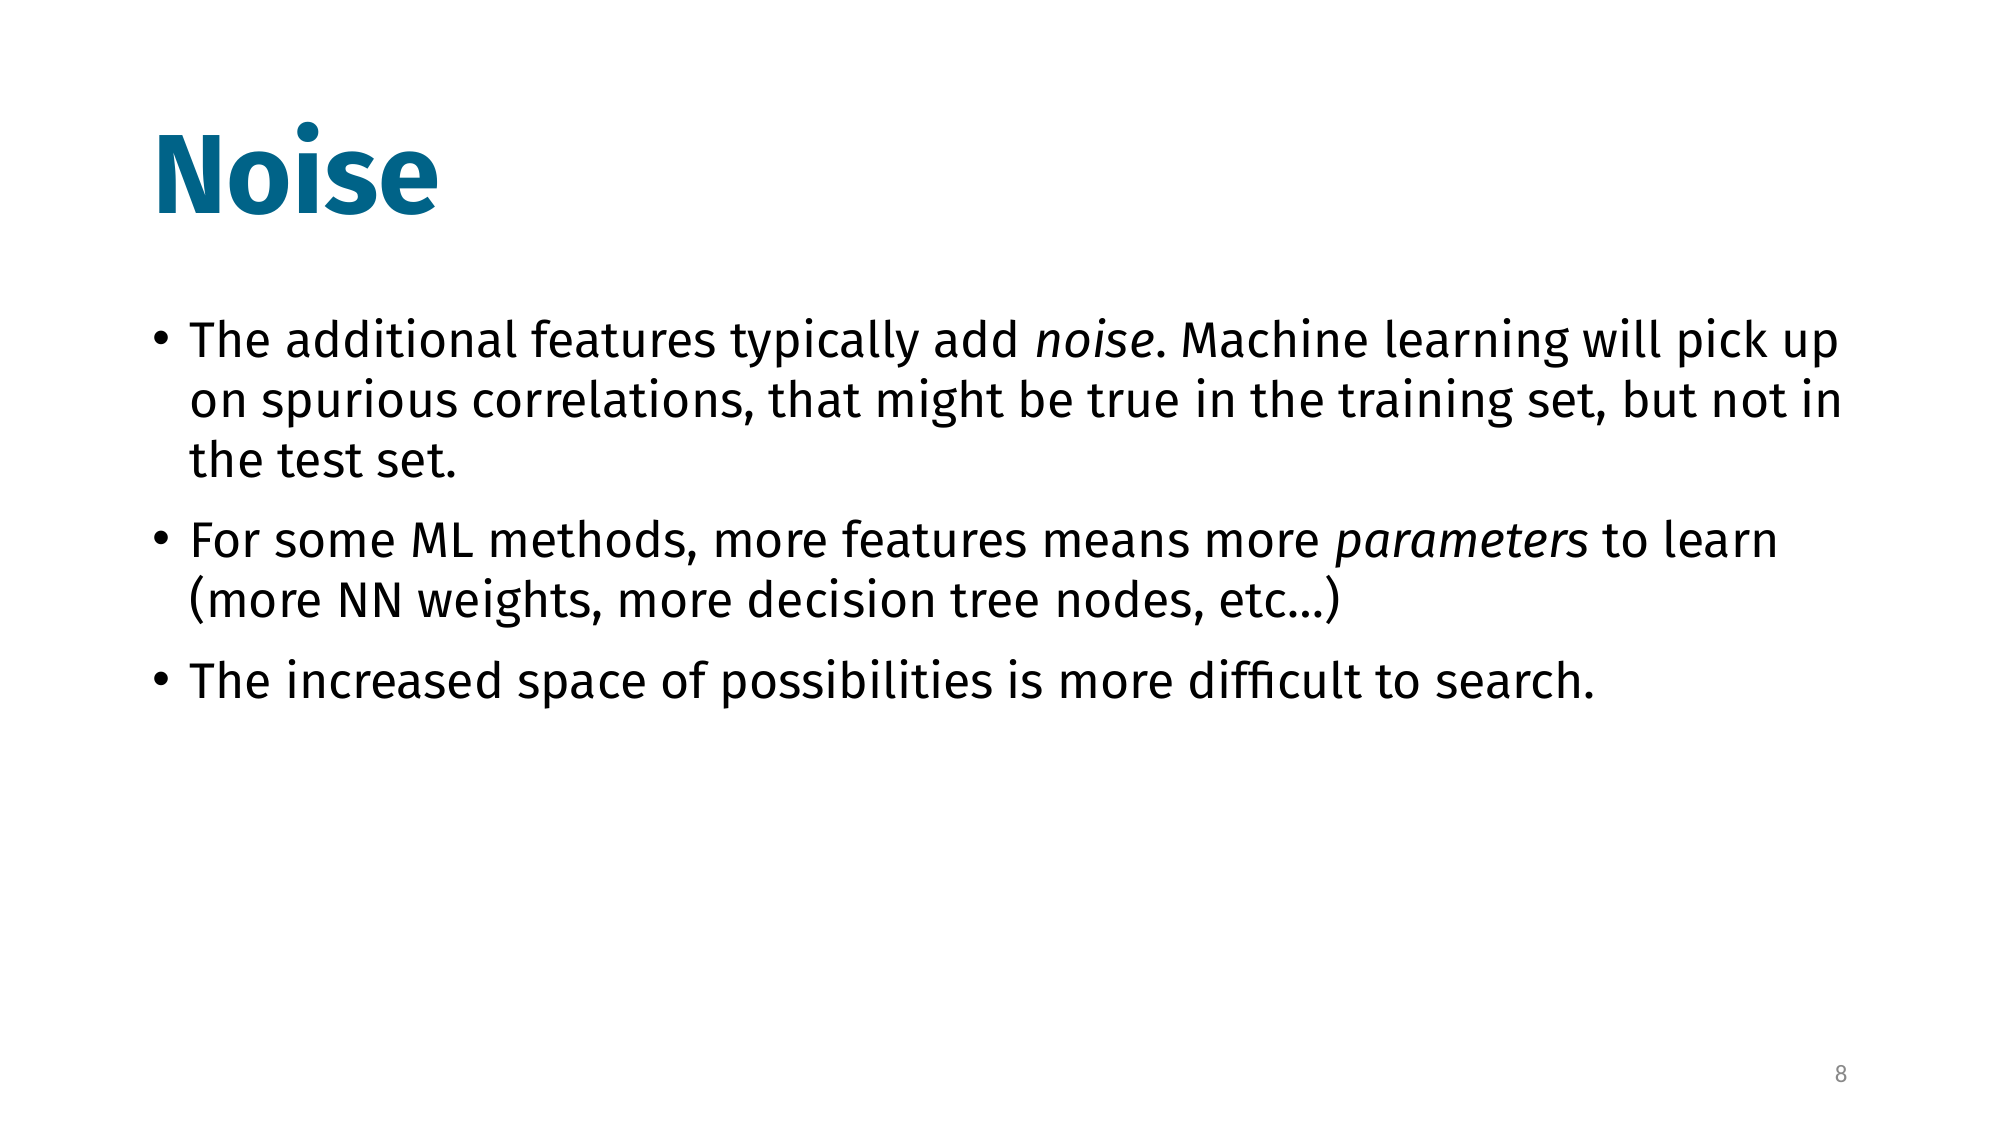

# Noise
The additional features typically add noise. Machine learning will pick up on spurious correlations, that might be true in the training set, but not in the test set.
For some ML methods, more features means more parameters to learn (more NN weights, more decision tree nodes, etc…)
The increased space of possibilities is more difficult to search.
8